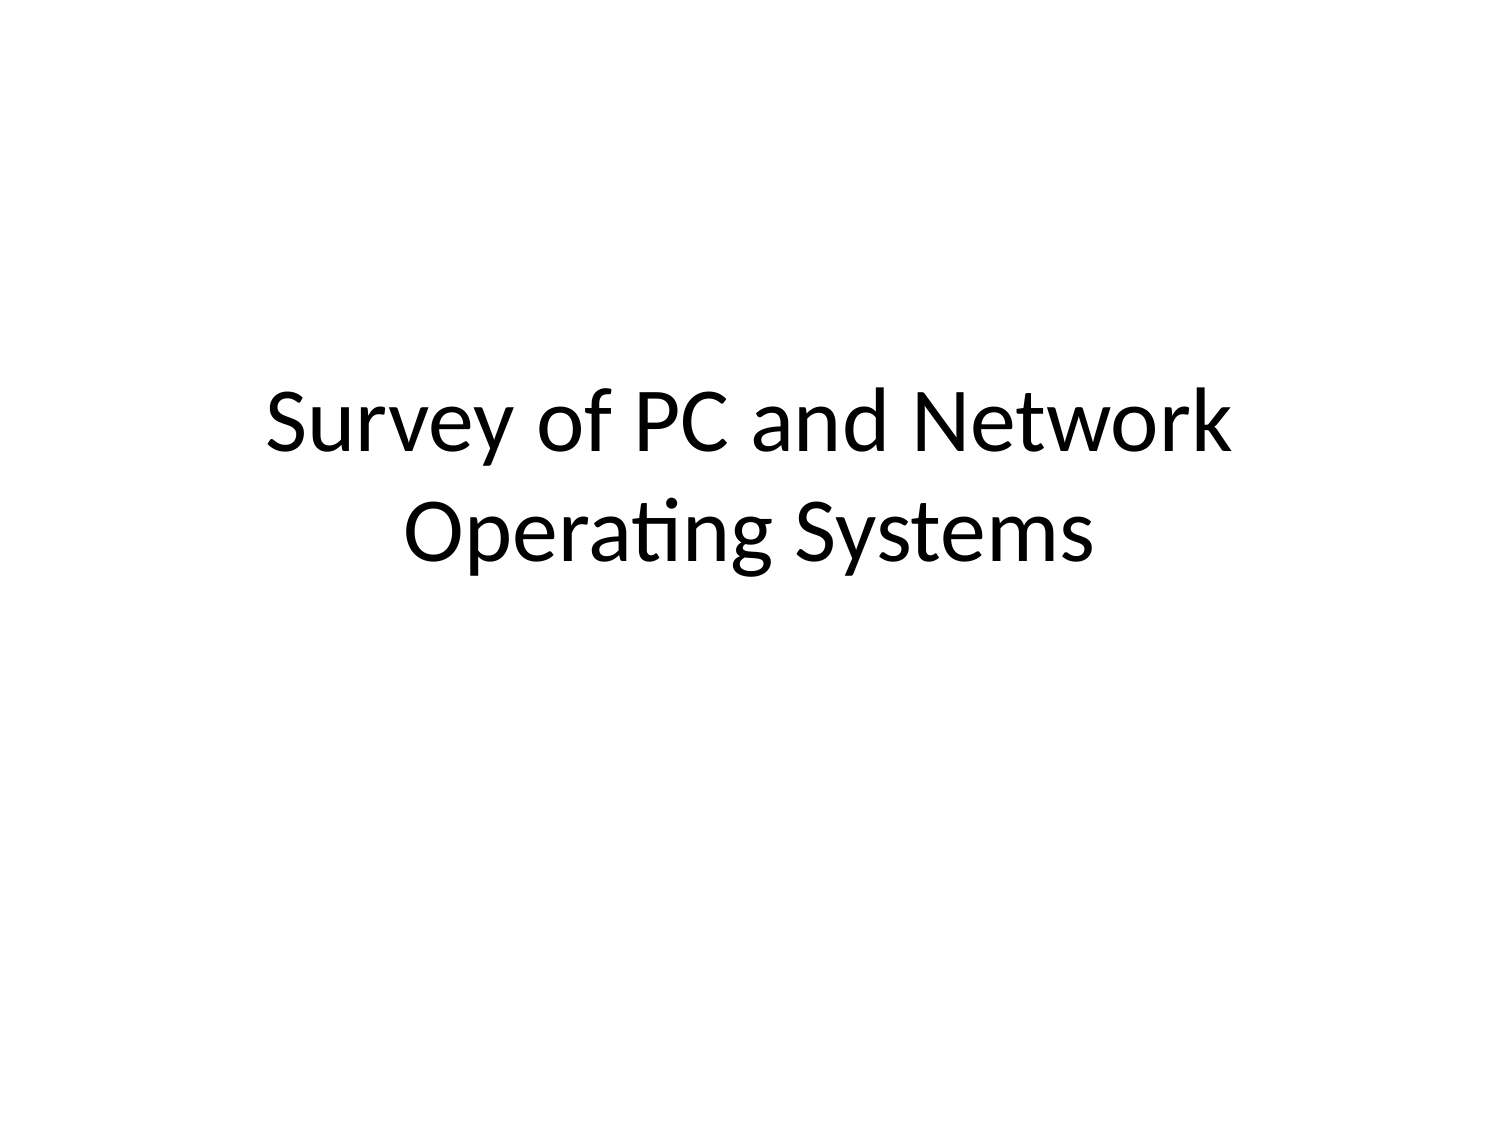

# Survey of PC and Network Operating Systems